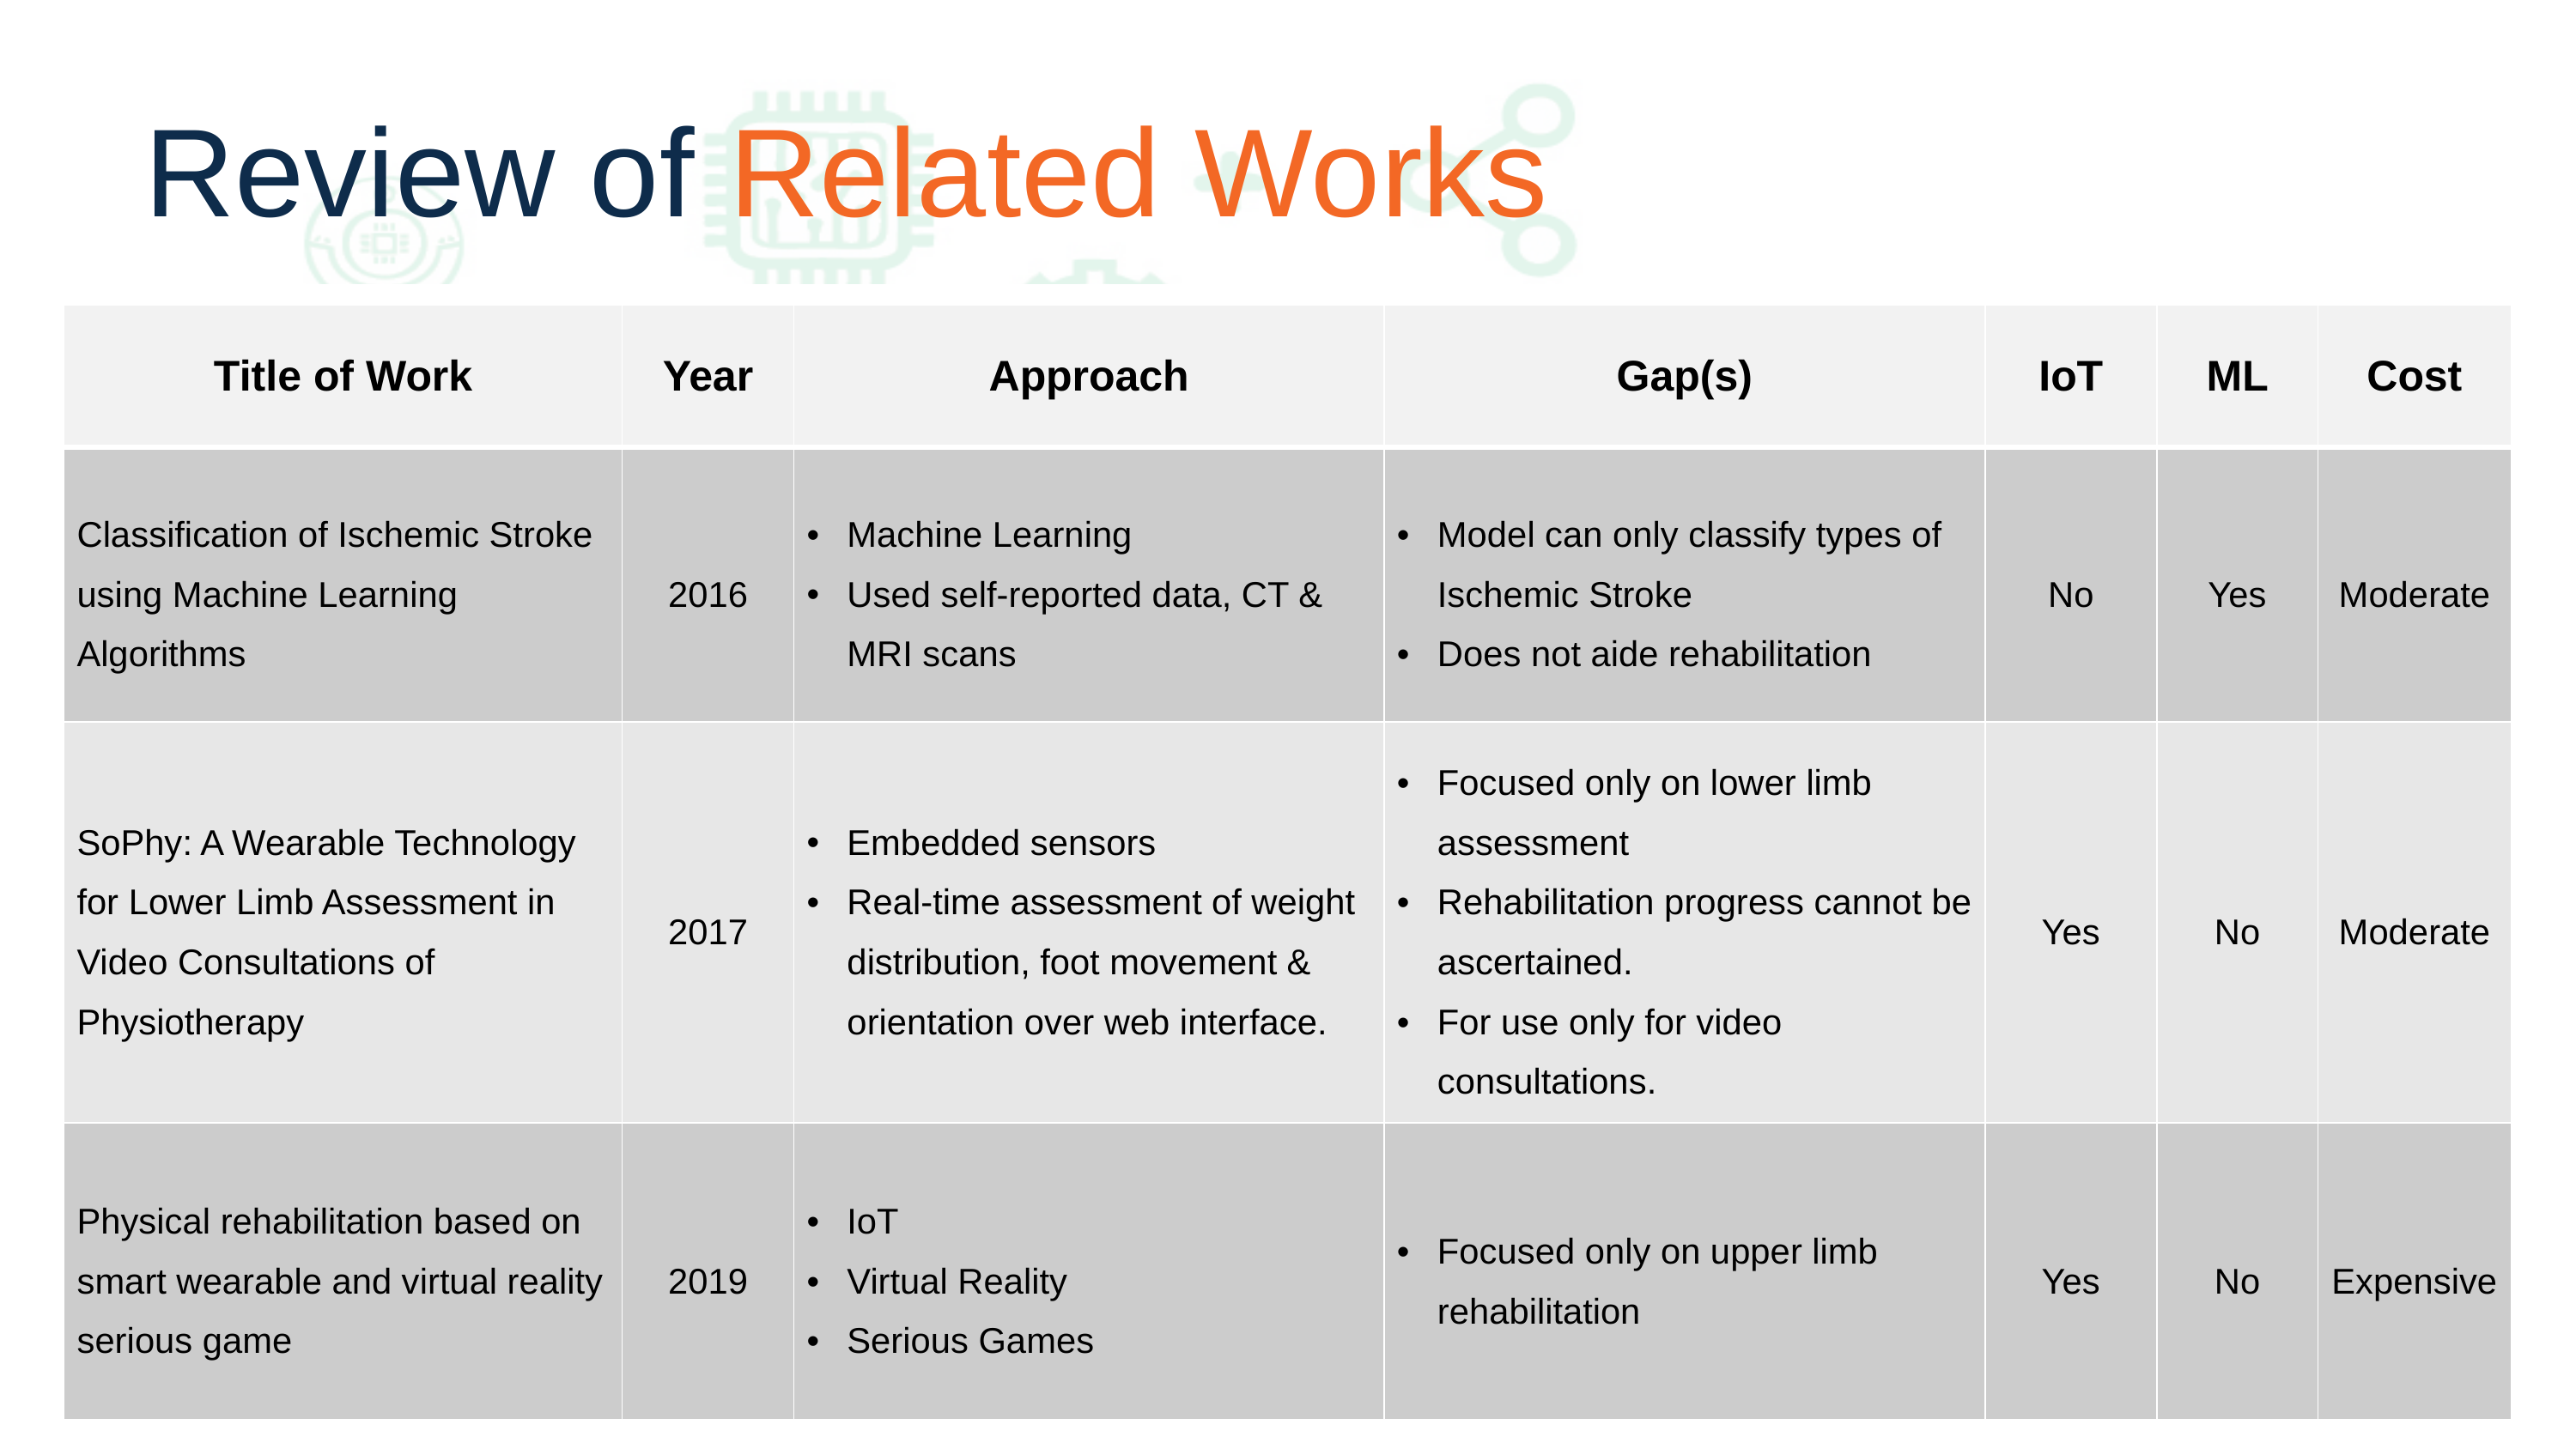

Review of Related Works

| Title of Work | Year | Approach | Gap(s) | IoT | ML | Cost |
| --- | --- | --- | --- | --- | --- | --- |
| Classification of Ischemic Stroke using Machine Learning Algorithms | 2016 | Machine Learning Used self-reported data, CT & MRI scans | Model can only classify types of Ischemic Stroke Does not aide rehabilitation | No | Yes | Moderate |
| SoPhy: A Wearable Technology for Lower Limb Assessment in Video Consultations of Physiotherapy | 2017 | Embedded sensors Real-time assessment of weight distribution, foot movement & orientation over web interface. | Focused only on lower limb assessment Rehabilitation progress cannot be ascertained. For use only for video consultations. | Yes | No | Moderate |
| Physical rehabilitation based on smart wearable and virtual reality serious game | 2019 | IoT Virtual Reality Serious Games | Focused only on upper limb rehabilitation | Yes | No | Expensive |